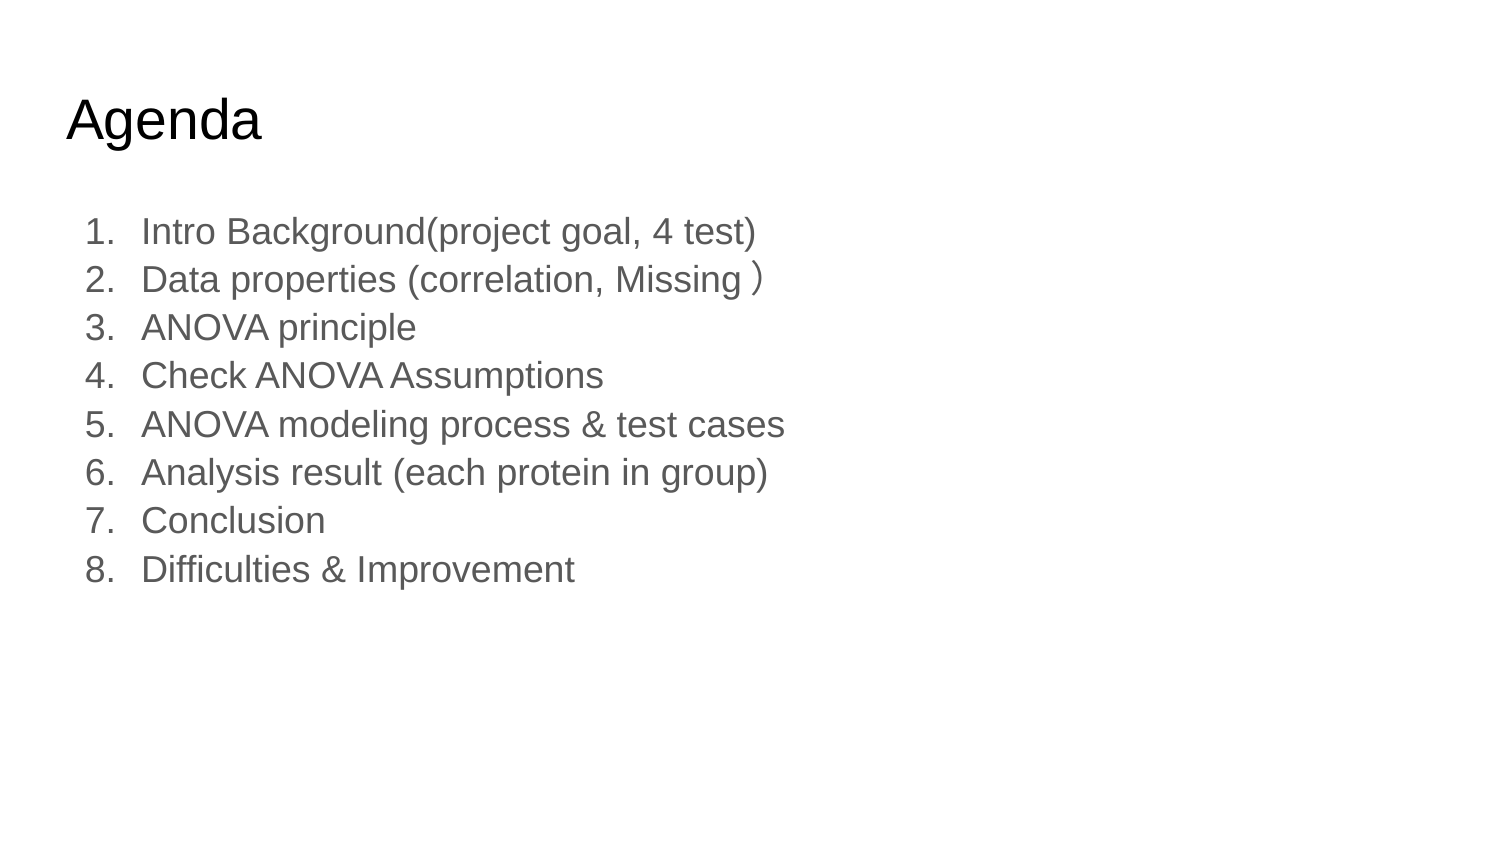

# Agenda

Intro Background(project goal, 4 test)
Data properties (correlation, Missing）
ANOVA principle
Check ANOVA Assumptions
ANOVA modeling process & test cases
Analysis result (each protein in group)
Conclusion
Difficulties & Improvement